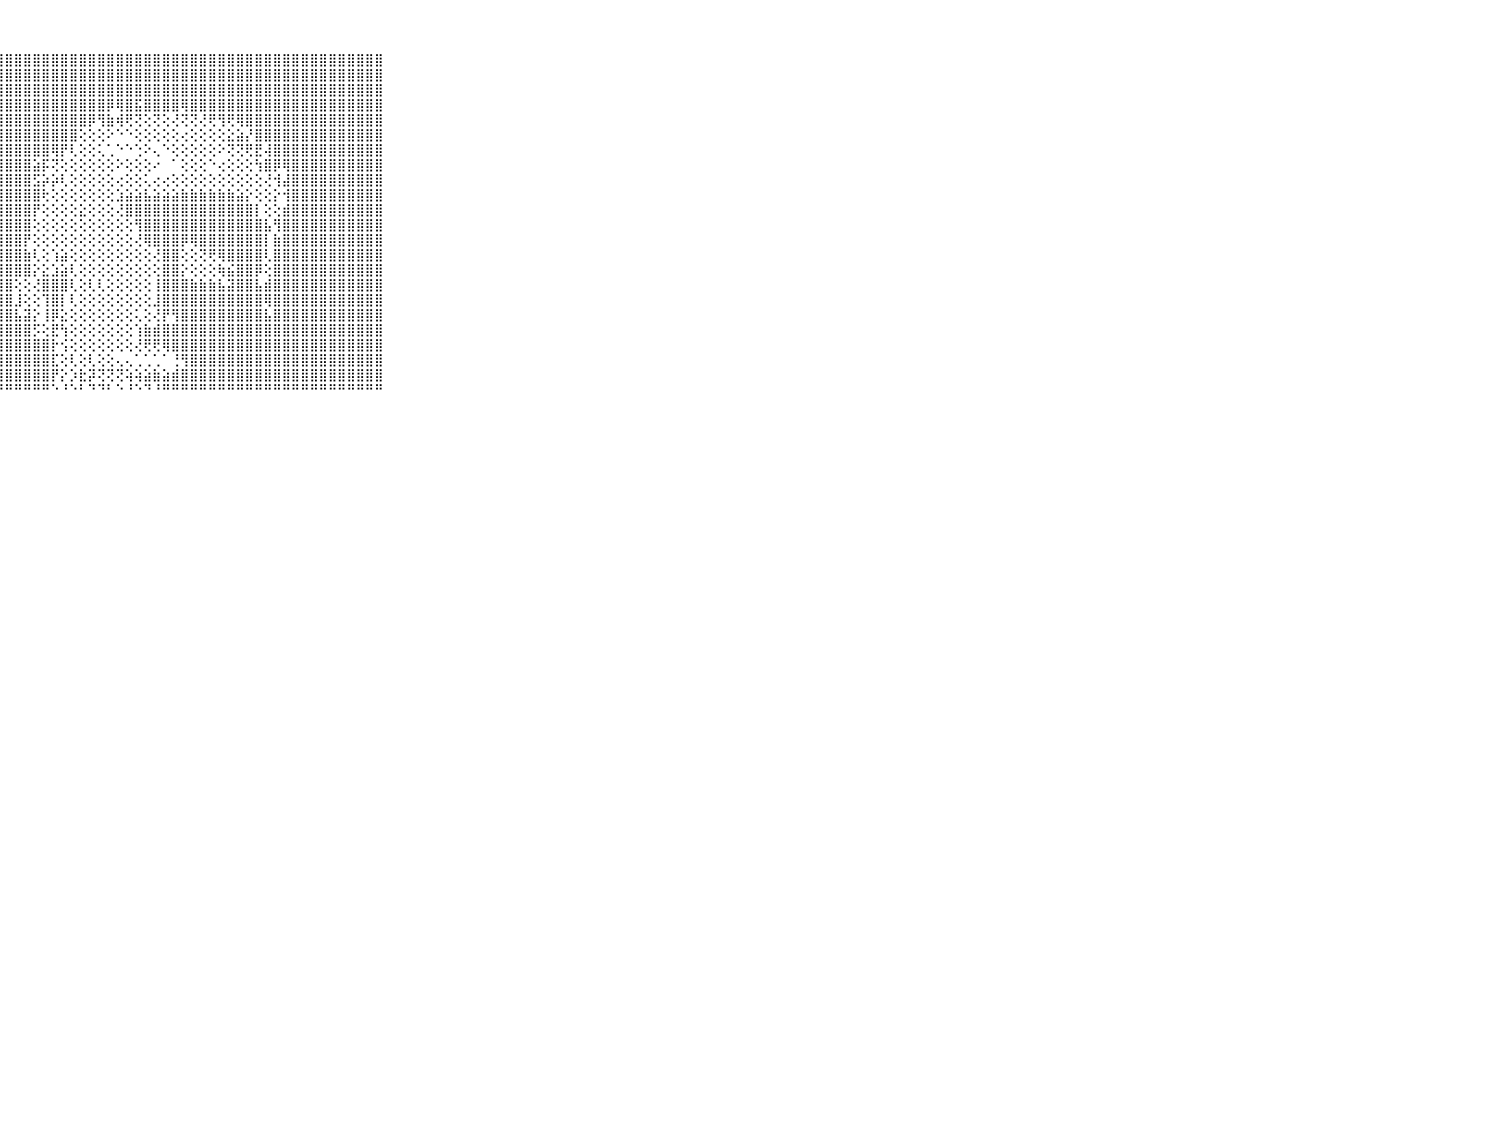

⠀⠀⠀⠀⠀⠀⠀⠀⠀⠀⠀⣿⣿⣿⣿⣿⣿⣿⣿⣿⣿⣿⣿⣿⣿⣿⣿⣿⣿⣿⣿⣿⣿⣿⣿⣿⣿⣿⣿⣿⣿⣿⣿⣿⣿⣿⣿⣿⣿⣿⣿⣿⣿⣿⣿⣿⣿⣿⣿⣿⣿⣿⣿⣿⣿⣿⣿⣿⣿⠀⠀⠀⠀⠀⠀⠀⠀⠀⠀⠀⠀
⠀⠀⠀⠀⠀⠀⠀⠀⠀⠀⠀⣿⣿⣿⣿⣿⣿⣿⣿⣿⣿⣿⣿⣿⣿⣿⣿⣿⣿⣿⣿⣿⣿⣿⣿⣿⣿⣿⣿⣿⣿⣿⣿⣿⣿⣿⣿⣿⣿⣿⣿⣿⣿⣿⣿⣿⣿⣿⣿⣿⣿⣿⣿⣿⣿⣿⣿⣿⣿⠀⠀⠀⠀⠀⠀⠀⠀⠀⠀⠀⠀
⠀⠀⠀⠀⠀⠀⠀⠀⠀⠀⠀⣿⣿⣿⣿⣿⣿⣿⣿⣿⣿⣿⣿⣿⣿⣿⣿⣿⣿⣿⣿⣿⣿⣿⣿⣿⣿⣿⣿⣿⣿⣿⣿⣿⣿⣿⣿⣿⣿⣿⣿⣿⣿⣿⣿⣿⣿⣿⣿⣿⣿⣿⣿⣿⣿⣿⣿⣿⣿⠀⠀⠀⠀⠀⠀⠀⠀⠀⠀⠀⠀
⠀⠀⠀⠀⠀⠀⠀⠀⠀⠀⠀⣿⣿⣿⣿⣿⣿⣿⣿⣿⣿⣿⣿⣿⣿⣿⣿⣿⣿⣿⣿⣿⣿⣿⣿⣿⣿⣿⣿⡿⢿⣿⣯⣿⣿⣿⣿⢿⣿⣿⣿⣿⣿⣿⣿⣿⣿⣿⣿⣿⣿⣿⣿⣿⣿⣿⣿⣿⣿⠀⠀⠀⠀⠀⠀⠀⠀⠀⠀⠀⠀
⠀⠀⠀⠀⠀⠀⠀⠀⠀⠀⠀⣿⣿⣿⣿⣿⣿⣿⣿⣿⣿⣿⣿⣿⣿⣿⣿⣿⣿⣿⣿⣿⣿⣿⣿⣿⣿⡿⢻⣷⢾⢟⢝⢕⢝⢕⢜⢝⢝⢜⢟⢻⢟⢿⣿⣿⣿⣿⣿⣿⣿⣿⣿⣿⣿⣿⣿⣿⣿⠀⠀⠀⠀⠀⠀⠀⠀⠀⠀⠀⠀
⠀⠀⠀⠀⠀⠀⠀⠀⠀⠀⠀⣿⣿⣿⣿⣿⣿⣿⣿⣿⣿⣿⣿⣿⣿⣿⣿⣿⣿⣿⣿⣿⣿⣿⣿⣿⢕⢕⢕⠕⠑⠑⢕⢕⢕⢕⢕⢔⢕⢕⢕⢕⣕⣵⡜⣿⣿⣿⣿⣿⣿⣿⣿⣿⣿⣿⣿⣿⣿⠀⠀⠀⠀⠀⠀⠀⠀⠀⠀⠀⠀
⠀⠀⠀⠀⠀⠀⠀⠀⠀⠀⠀⣿⣿⣿⣿⣿⣿⣿⣿⣿⣿⣿⣿⣿⣿⣿⣿⣿⣿⣿⣿⣿⣿⢿⡟⢇⢕⢕⢅⢁⠑⠑⢑⠕⢄⠑⢕⢕⢕⢕⢕⠕⢝⢝⢟⣟⢼⣿⣿⣿⣿⣿⣿⣿⣿⣿⣿⣿⣿⠀⠀⠀⠀⠀⠀⠀⠀⠀⠀⠀⠀
⠀⠀⠀⠀⠀⠀⠀⠀⠀⠀⠀⣿⣿⣿⣿⣿⣿⣿⣿⣿⣿⣿⣿⣿⣿⣿⣿⣿⣿⣿⣿⣵⡯⢝⢕⢕⢕⢕⢕⢕⠕⢕⢕⢕⠔⠀⠁⢕⢕⢕⠑⢔⢕⢕⢕⢳⣿⡿⢿⣿⣿⣿⣿⣿⣿⣿⣿⣿⣿⠀⠀⠀⠀⠀⠀⠀⠀⠀⠀⠀⠀
⠀⠀⠀⠀⠀⠀⠀⠀⠀⠀⠀⣿⣿⣿⣿⣿⣿⣿⣿⣿⣿⣿⣿⣿⣿⣿⣿⣿⣿⣿⣿⣫⡵⡵⢇⢕⢕⢕⢕⢕⢔⢕⢕⢅⢔⢔⢕⢕⢕⢕⢕⢕⢕⢕⢕⢕⢜⢺⣼⣿⣿⣿⣿⣿⣿⣿⣿⣿⣿⠀⠀⠀⠀⠀⠀⠀⠀⠀⠀⠀⠀
⠀⠀⠀⠀⠀⠀⠀⠀⠀⠀⠀⣿⣿⣿⣿⣿⣿⣿⣿⣿⣿⣿⣿⣿⣿⣿⣿⣿⣿⣿⣿⣿⢗⢕⢕⢕⢕⢕⢕⢕⣱⣵⣵⣧⣵⣵⣵⣷⣷⣷⣷⣷⣷⣵⡕⢕⢕⡕⢺⣿⣿⣿⣿⣿⣿⣿⣿⣿⣿⠀⠀⠀⠀⠀⠀⠀⠀⠀⠀⠀⠀
⠀⠀⠀⠀⠀⠀⠀⠀⠀⠀⠀⣿⣿⣿⣿⣿⣿⣿⣿⣿⣿⣿⣿⣿⣿⣿⣿⣿⣿⣿⣿⡟⢕⢕⢕⢕⣕⢕⢕⢕⢜⣿⣿⣿⣿⣿⣿⣿⣿⣿⣿⣿⣿⣿⣿⡇⢕⢕⣾⣿⣿⣿⣿⣿⣿⣿⣿⣿⣿⠀⠀⠀⠀⠀⠀⠀⠀⠀⠀⠀⠀
⠀⠀⠀⠀⠀⠀⠀⠀⠀⠀⠀⣿⣿⣿⣿⣿⣿⣿⣿⣿⣿⣿⣿⣿⣿⣿⣿⣿⣿⣿⣿⢕⢕⢕⢕⢕⢕⢕⢕⢕⢕⢕⢻⣿⣿⣿⣿⣿⣿⣿⣿⣿⣿⣿⣿⣿⣧⢻⣿⣿⣿⣿⣿⣿⣿⣿⣿⣿⣿⠀⠀⠀⠀⠀⠀⠀⠀⠀⠀⠀⠀
⠀⠀⠀⠀⠀⠀⠀⠀⠀⠀⠀⣿⣿⣿⣿⣿⣿⣿⣿⣿⣿⣿⣿⣿⣿⣿⣿⣿⣿⣿⡟⢕⢕⢕⢕⢕⢕⢕⢕⢕⢕⢕⢜⢿⣿⣿⣿⡿⢿⣿⣿⣿⣿⣿⣿⣿⡇⣷⣿⣿⣿⣿⣿⣿⣿⣿⣿⣿⣿⠀⠀⠀⠀⠀⠀⠀⠀⠀⠀⠀⠀
⠀⠀⠀⠀⠀⠀⠀⠀⠀⠀⠀⣿⣿⣿⣿⣿⣿⣿⣿⣿⣿⣿⣿⣿⣿⣿⣿⣿⣿⣿⣷⢇⢕⢱⣵⢕⢕⢕⢕⢕⢕⢕⢕⢕⢜⣿⣿⢕⢕⢝⢟⢿⣿⣿⣿⣿⢇⣿⣿⣿⣿⣿⣿⣿⣿⣿⣿⣿⣿⠀⠀⠀⠀⠀⠀⠀⠀⠀⠀⠀⠀
⠀⠀⠀⠀⠀⠀⠀⠀⠀⠀⠀⣿⣿⣿⣿⣿⣿⣿⣿⣿⣿⣿⣿⣿⣿⣿⣿⣿⣿⣿⣿⡕⣕⣱⣵⢇⢕⢕⢕⢕⢕⢕⢕⢕⢕⣿⣿⡕⢕⢕⢕⢷⣮⣿⣿⡿⢕⣿⣿⣿⣿⣿⣿⣿⣿⣿⣿⣿⣿⠀⠀⠀⠀⠀⠀⠀⠀⠀⠀⠀⠀
⠀⠀⠀⠀⠀⠀⠀⠀⠀⠀⠀⣿⣿⣿⣿⣿⣿⣿⣿⣿⣿⣿⣿⣿⣿⣿⣿⣿⣿⢕⢕⢜⣿⣿⣿⢇⢕⢇⢇⢕⢕⢕⢕⢕⢸⣿⣿⣿⣷⣷⣷⣧⣽⣿⣿⣧⣾⣿⣿⣿⣿⣿⣿⣿⣿⣿⣿⣿⣿⠀⠀⠀⠀⠀⠀⠀⠀⠀⠀⠀⠀
⠀⠀⠀⠀⠀⠀⠀⠀⠀⠀⠀⣿⣿⣿⣿⣿⣿⣿⣿⣿⣿⣿⣿⣿⣿⣿⣿⣿⣿⣸⢕⢕⢹⣿⡇⢇⢕⢕⢕⢕⢕⢕⢕⢕⣸⣿⣿⣿⣿⣿⣿⣿⣿⣿⣿⣿⢿⣿⣿⣿⣿⣿⣿⣿⣿⣿⣿⣿⣿⠀⠀⠀⠀⠀⠀⠀⠀⠀⠀⠀⠀
⠀⠀⠀⠀⠀⠀⠀⠀⠀⠀⠀⣿⣿⣿⣿⣿⣿⣿⣿⣿⣿⣿⣿⣿⣿⣿⣿⣿⣿⣧⣽⡕⢸⡿⣕⢕⢕⢕⢕⢕⢕⢕⢅⢕⢜⡟⢻⣿⣿⣿⣿⣿⣿⣿⣿⣿⣧⣿⣿⣿⣿⣿⣿⣿⣿⣿⣿⣿⣿⠀⠀⠀⠀⠀⠀⠀⠀⠀⠀⠀⠀
⠀⠀⠀⠀⠀⠀⠀⠀⠀⠀⠀⣿⣿⣿⣿⣿⣿⣿⣿⣿⣿⣿⣿⣿⣿⣿⣿⣿⣿⣿⣿⡫⢕⣟⢳⢕⢕⢕⢕⢕⢕⢕⢱⣷⣾⣿⣿⣿⣿⣿⣿⣿⣿⣿⣿⣿⣿⣿⣿⣿⣿⣿⣿⣿⣿⣿⣿⣿⣿⠀⠀⠀⠀⠀⠀⠀⠀⠀⠀⠀⠀
⠀⠀⠀⠀⠀⠀⠀⠀⠀⠀⠀⣿⣿⣿⣿⣿⣿⣿⣿⣿⣿⣿⣿⣿⣿⣿⣿⣿⣿⣿⣿⣿⣿⡗⢪⢕⢕⢕⢕⢕⢕⢕⢜⢟⢟⢿⣿⣿⣿⣿⣿⣿⣿⣿⣿⣿⣿⣿⣿⣿⣿⣿⣿⣿⣿⣿⣿⣿⣿⠀⠀⠀⠀⠀⠀⠀⠀⠀⠀⠀⠀
⠀⠀⠀⠀⠀⠀⠀⠀⠀⠀⠀⣿⣿⣿⣿⣿⣿⣿⣿⣿⣿⣿⣿⣿⣿⣿⣿⣿⣿⣿⣿⣿⣿⣏⢕⢇⢕⢇⢕⢕⢄⢄⢁⢁⢁⠁⢘⢻⣿⣿⣿⣿⣿⣿⣿⣿⣿⣿⣿⣿⣿⣿⣿⣿⣿⣿⣿⣿⣿⠀⠀⠀⠀⠀⠀⠀⠀⠀⠀⠀⠀
⠀⠀⠀⠀⠀⠀⠀⠀⠀⠀⠀⣿⣿⣿⣿⣿⣿⣿⣿⣿⣿⣿⣿⣿⣿⣿⣿⣿⣿⣿⣿⣿⣿⡟⡕⡱⣗⡽⢝⢝⢝⢵⢵⣵⣷⣵⣾⣿⣿⣿⣿⣿⣿⣿⣿⣿⣿⣿⣿⣿⣿⣿⣿⣿⣿⣿⣿⣿⣿⠀⠀⠀⠀⠀⠀⠀⠀⠀⠀⠀⠀
⠀⠀⠀⠀⠀⠀⠀⠀⠀⠀⠀⠛⠛⠛⠛⠛⠛⠛⠛⠛⠛⠛⠛⠛⠛⠛⠛⠛⠛⠛⠛⠛⠛⠑⠘⠑⠃⠙⠙⠃⠑⠘⠑⠙⠘⠛⠛⠛⠛⠛⠛⠛⠛⠛⠛⠛⠛⠛⠛⠛⠛⠛⠛⠛⠛⠛⠛⠛⠛⠀⠀⠀⠀⠀⠀⠀⠀⠀⠀⠀⠀